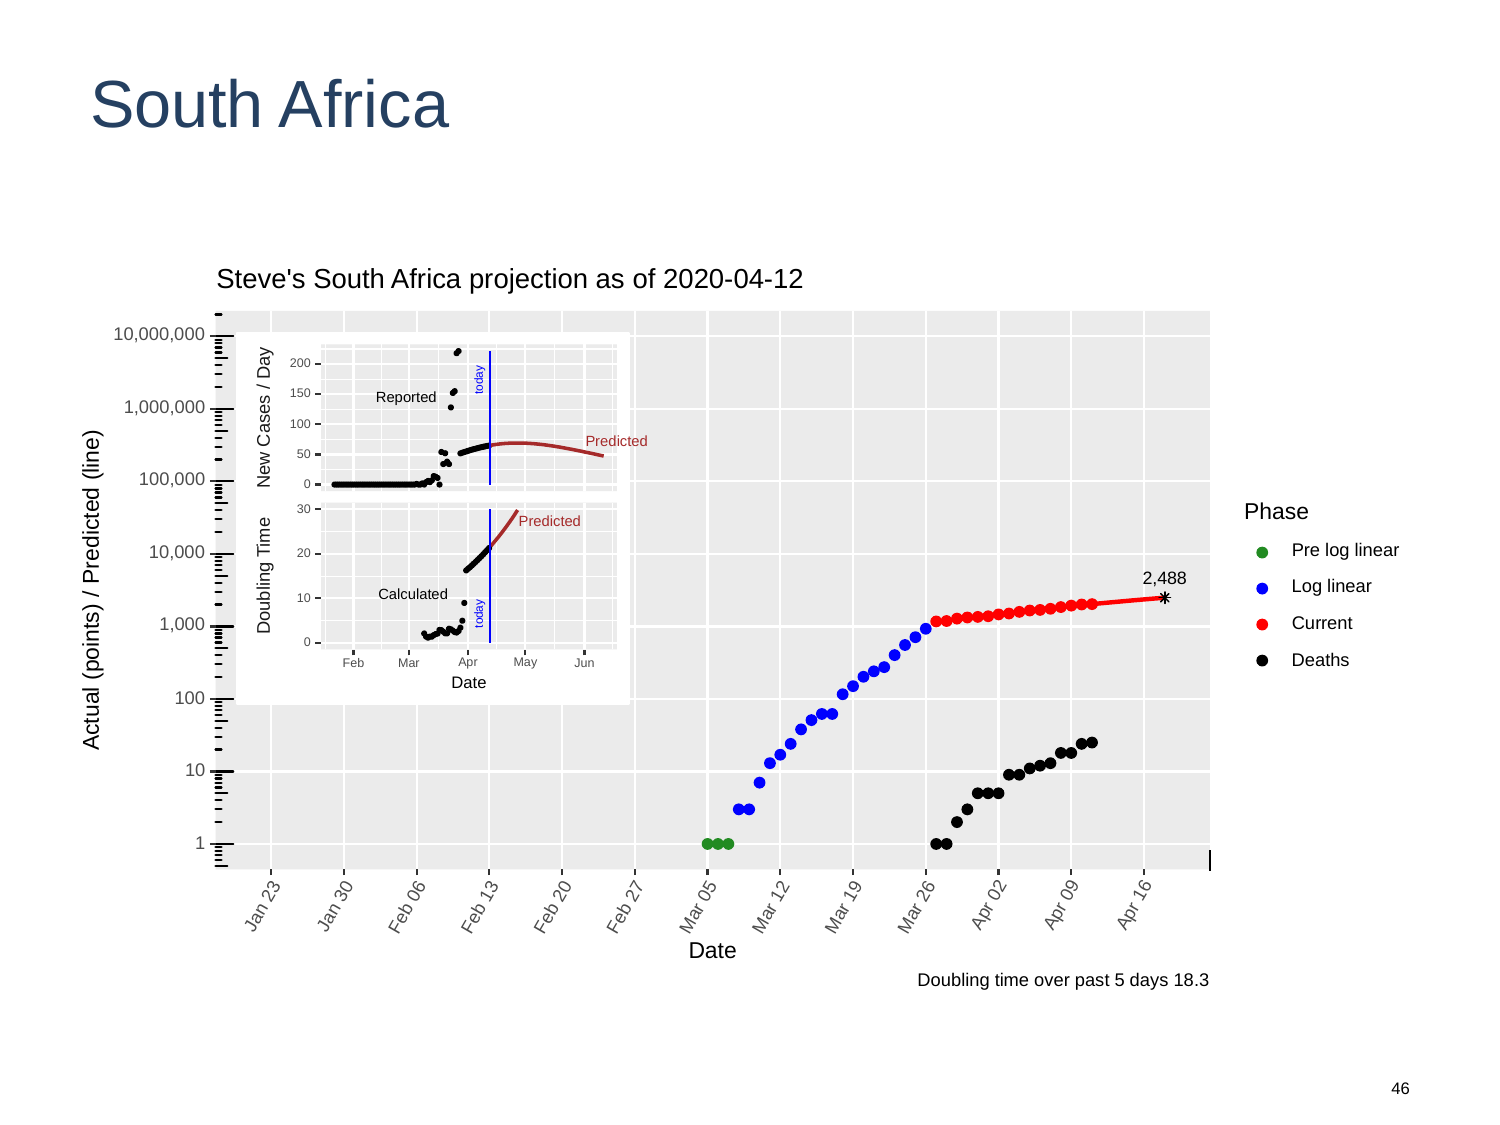

# South Africa

Steve's South Africa projection as of 2020-04-12

10,000,000

200

today

150

Reported

1,000,000

New Cases / Day

100

Predicted

50

100,000

0

Phase
30

Predicted

Pre log linear
10,000

20

Doubling Time

2,488

Log linear
Actual (points) / Predicted (line)

Calculated

10

today

1,000
Current

0

Deaths

May
Apr
Jun
Feb
Mar

Date

100

10

1

Apr 02
Apr 09
Apr 16
Jan 23
Jan 30
Mar 05
Mar 19
Mar 26
Feb 13
Mar 12
Feb 06
Feb 20
Feb 27
Date
Doubling time over past 5 days 18.3
46